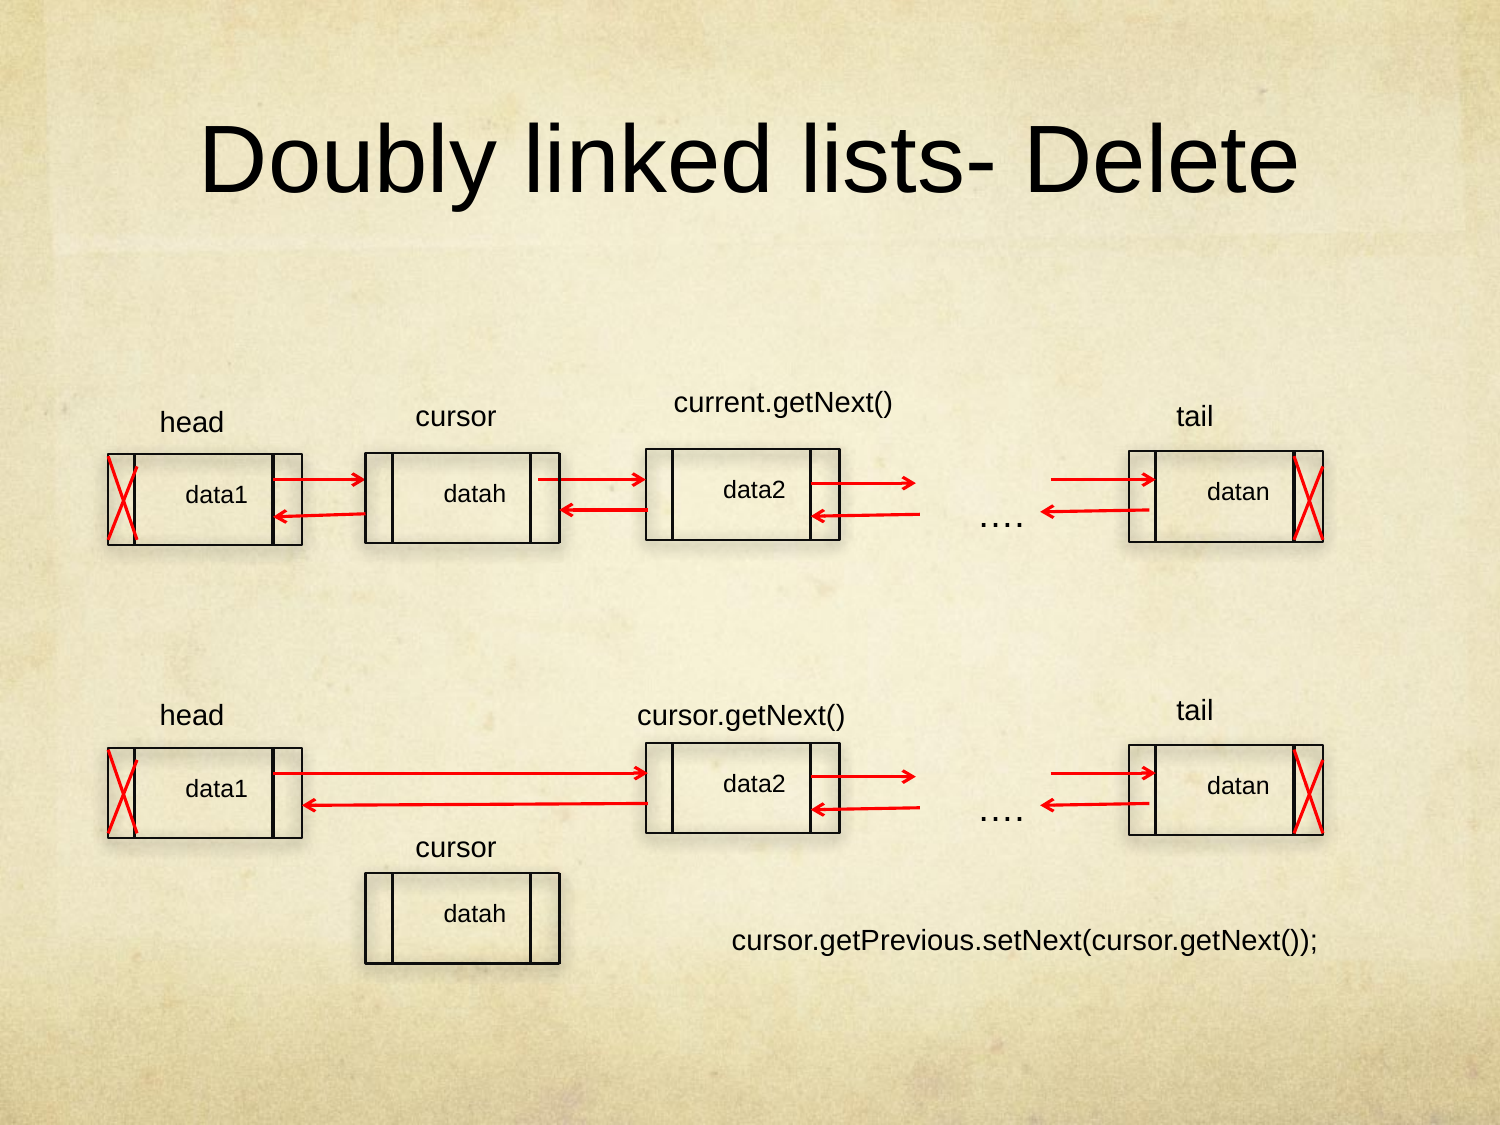

# Doubly linked lists- Delete
current.getNext()
cursor
tail
head

data2
datan
datah
data1
….
tail
head
cursor.getNext()

data2
datan
data1
….
cursor

datah
cursor.getPrevious.setNext(cursor.getNext());